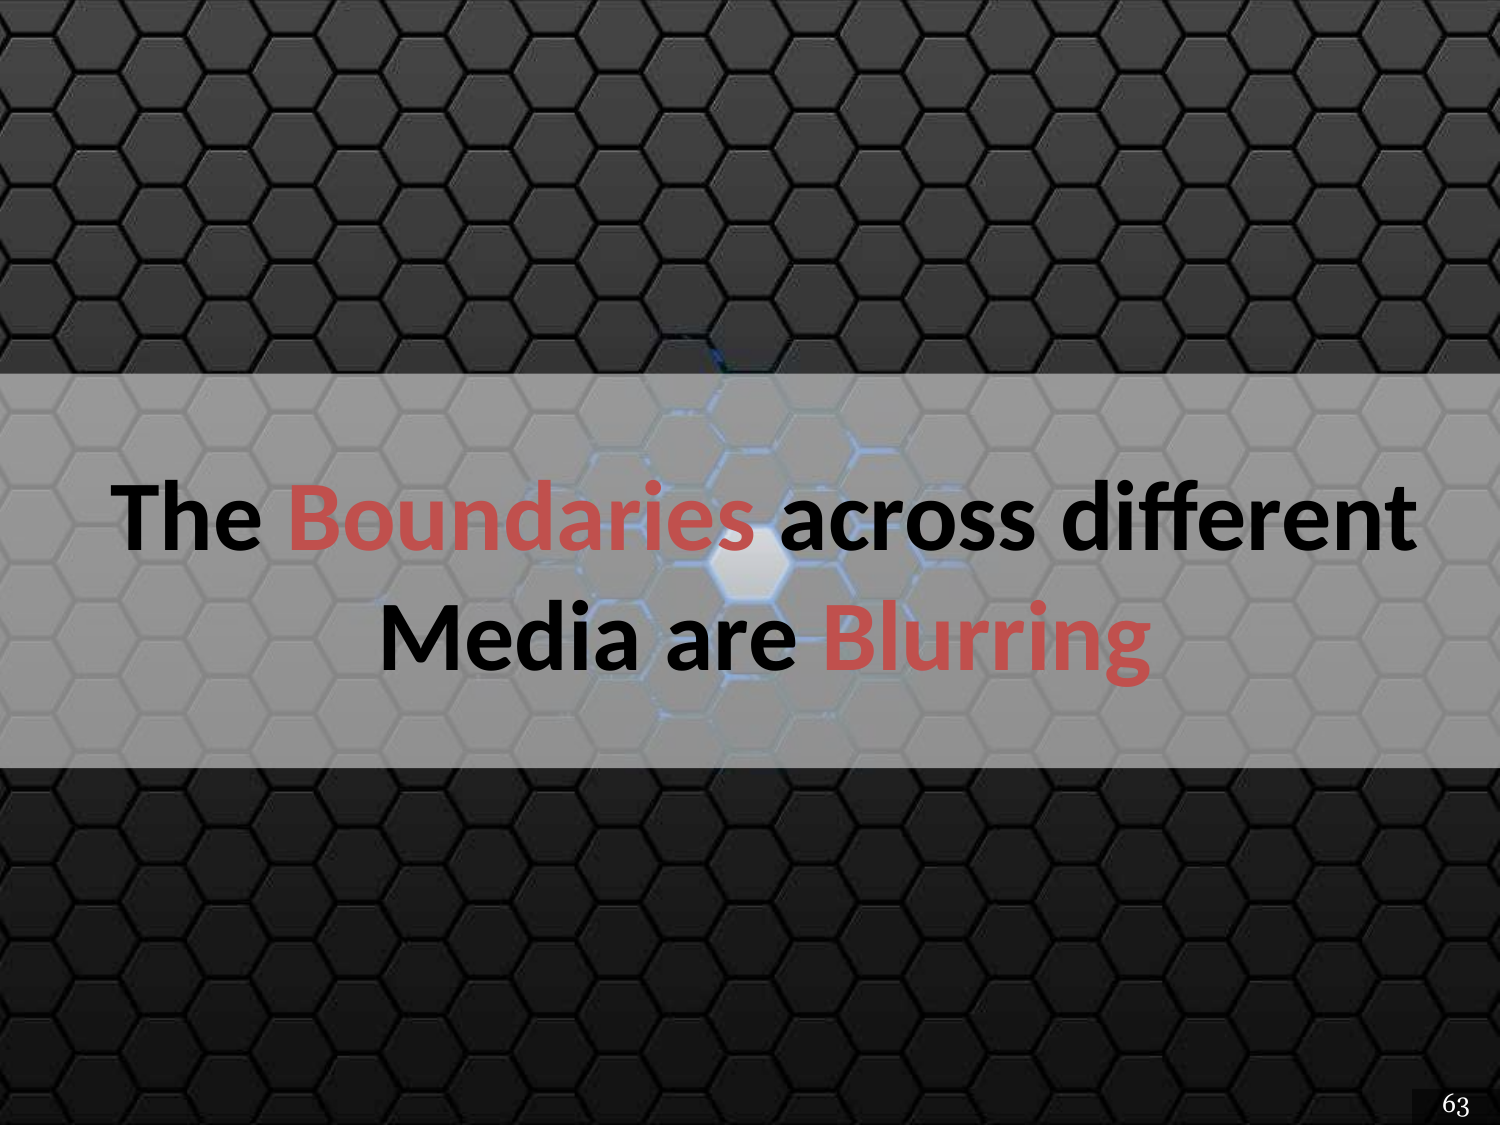

The Boundaries across different Media are Blurring
63